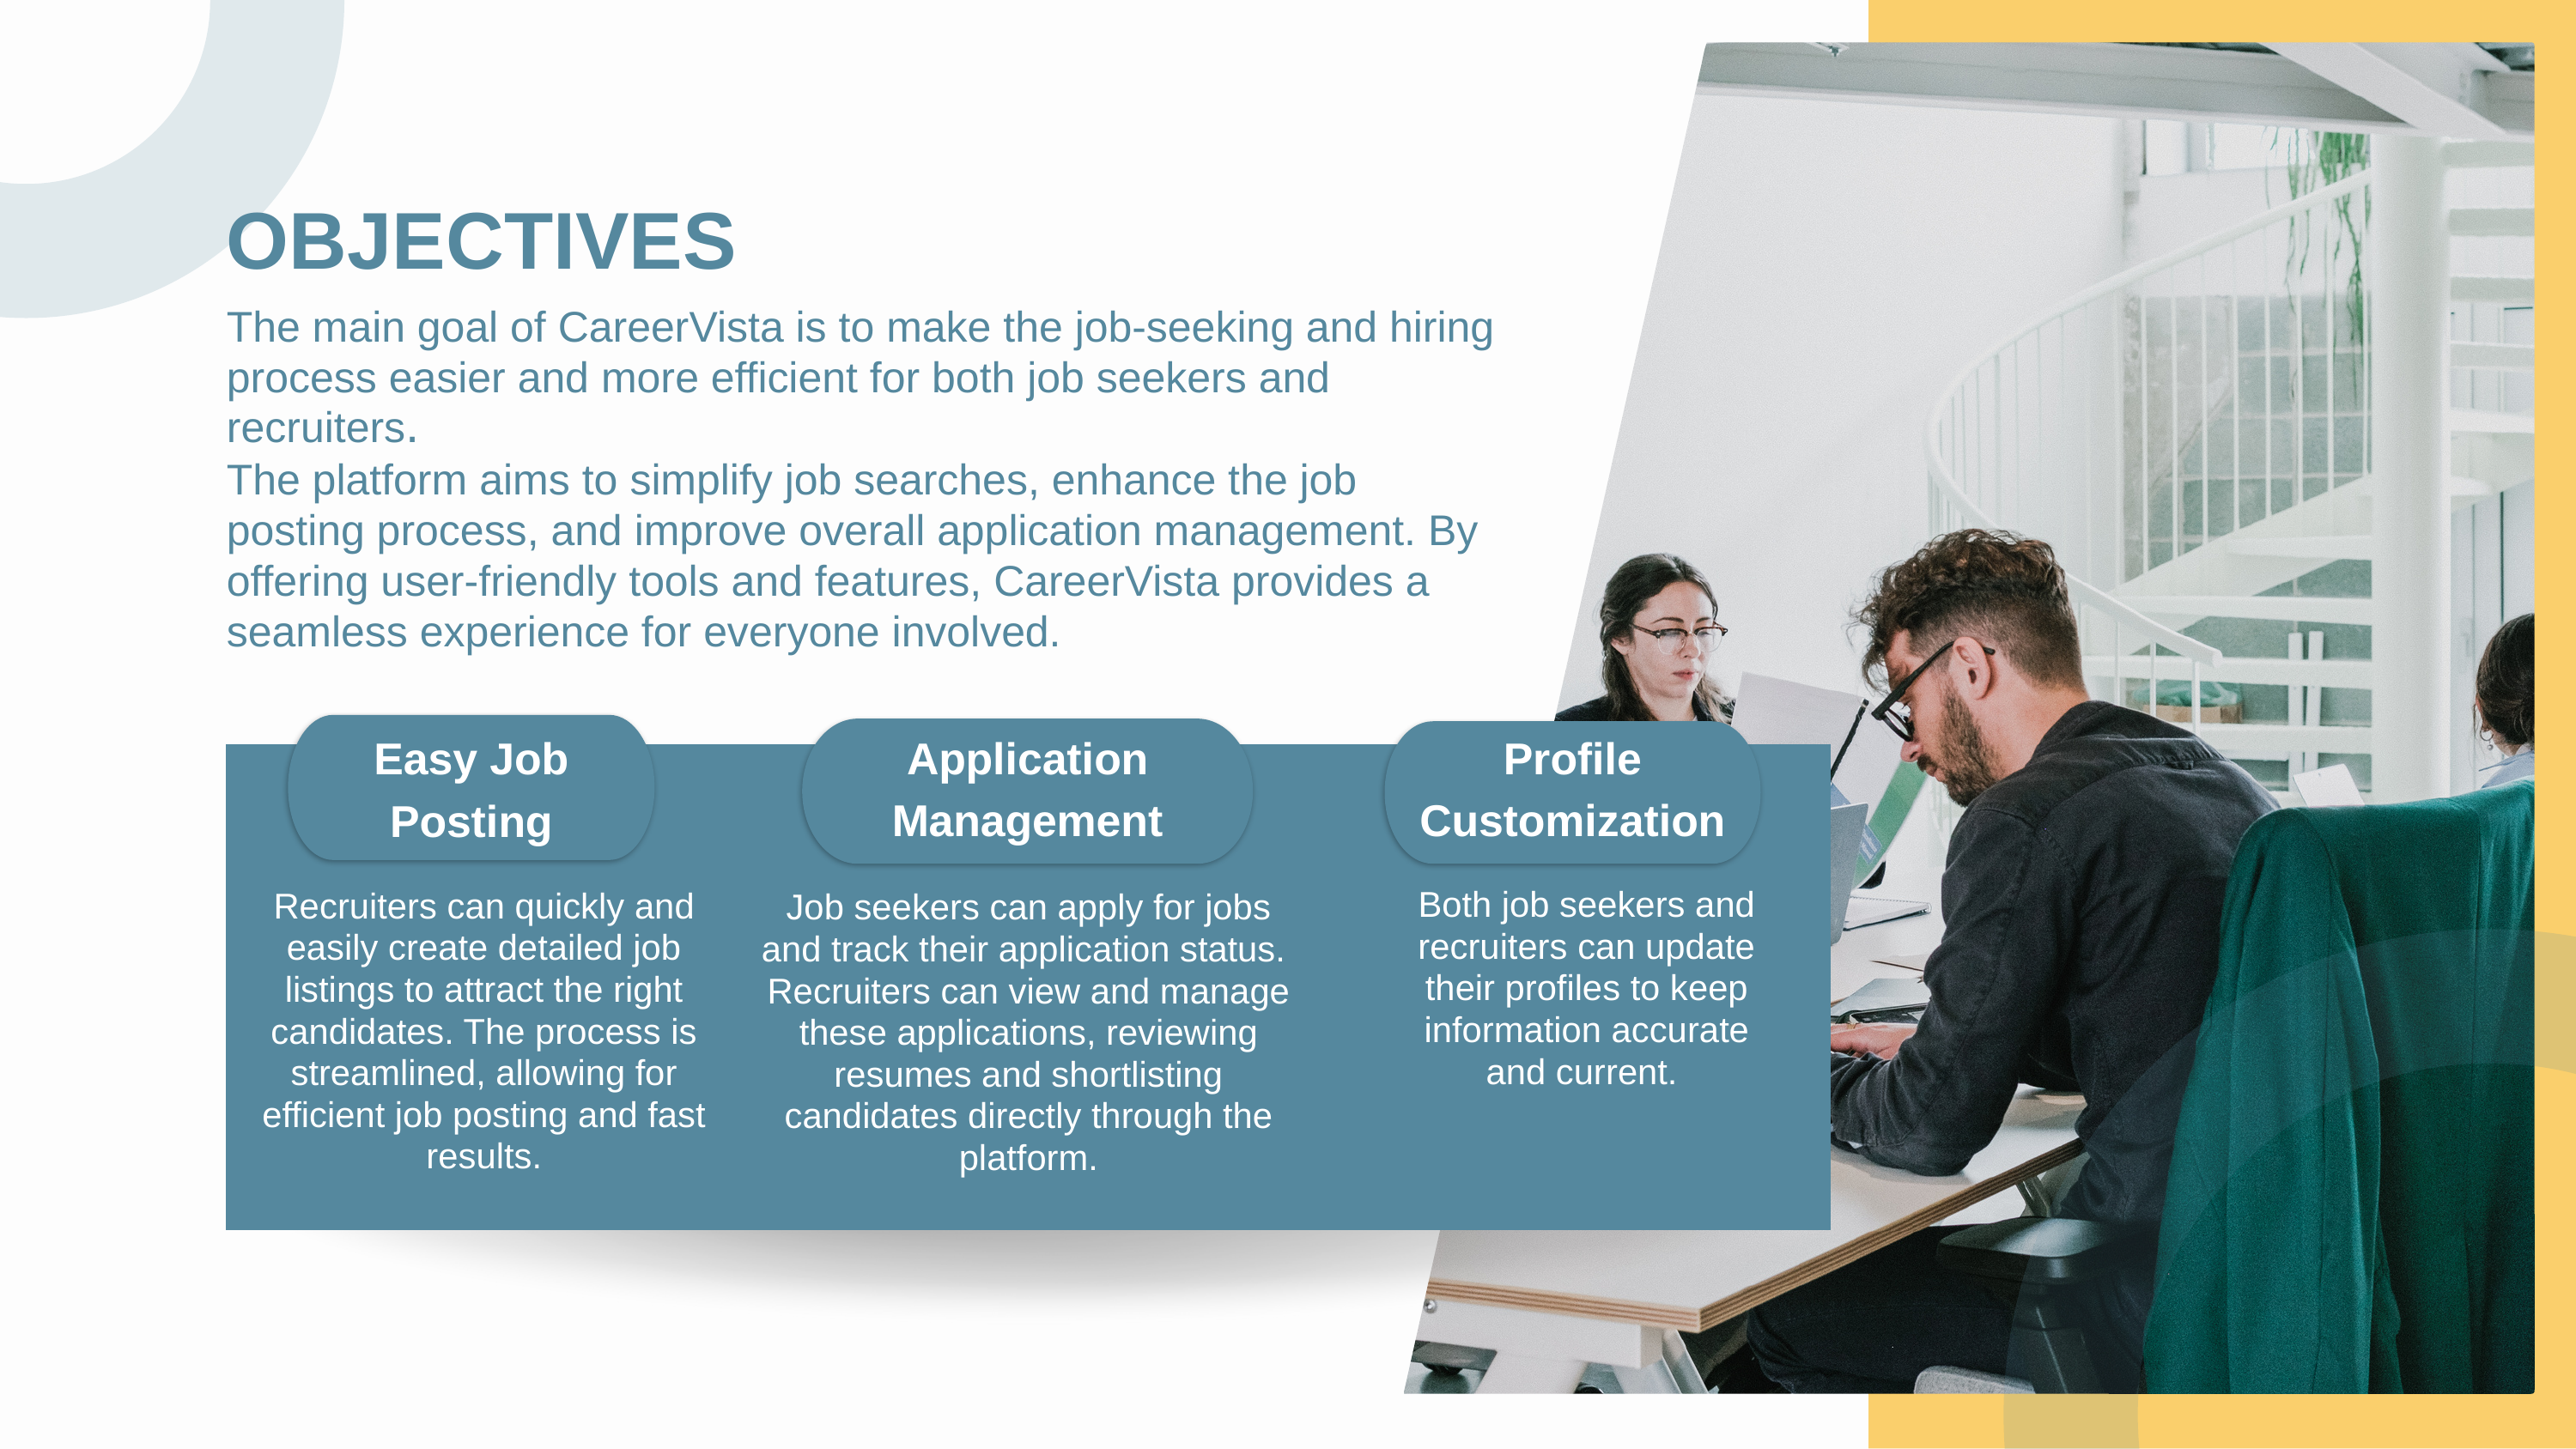

OBJECTIVES
The main goal of CareerVista is to make the job-seeking and hiring process easier and more efficient for both job seekers and recruiters.
The platform aims to simplify job searches, enhance the job posting process, and improve overall application management. By offering user-friendly tools and features, CareerVista provides a seamless experience for everyone involved.

Application Management

Easy Job Posting

Profile Customization

Both job seekers and recruiters can update their profiles to keep information accurate and current.
Recruiters can quickly and easily create detailed job listings to attract the right candidates. The process is streamlined, allowing for efficient job posting and fast results.
Job seekers can apply for jobs and track their application status.
Recruiters can view and manage these applications, reviewing resumes and shortlisting candidates directly through the platform.